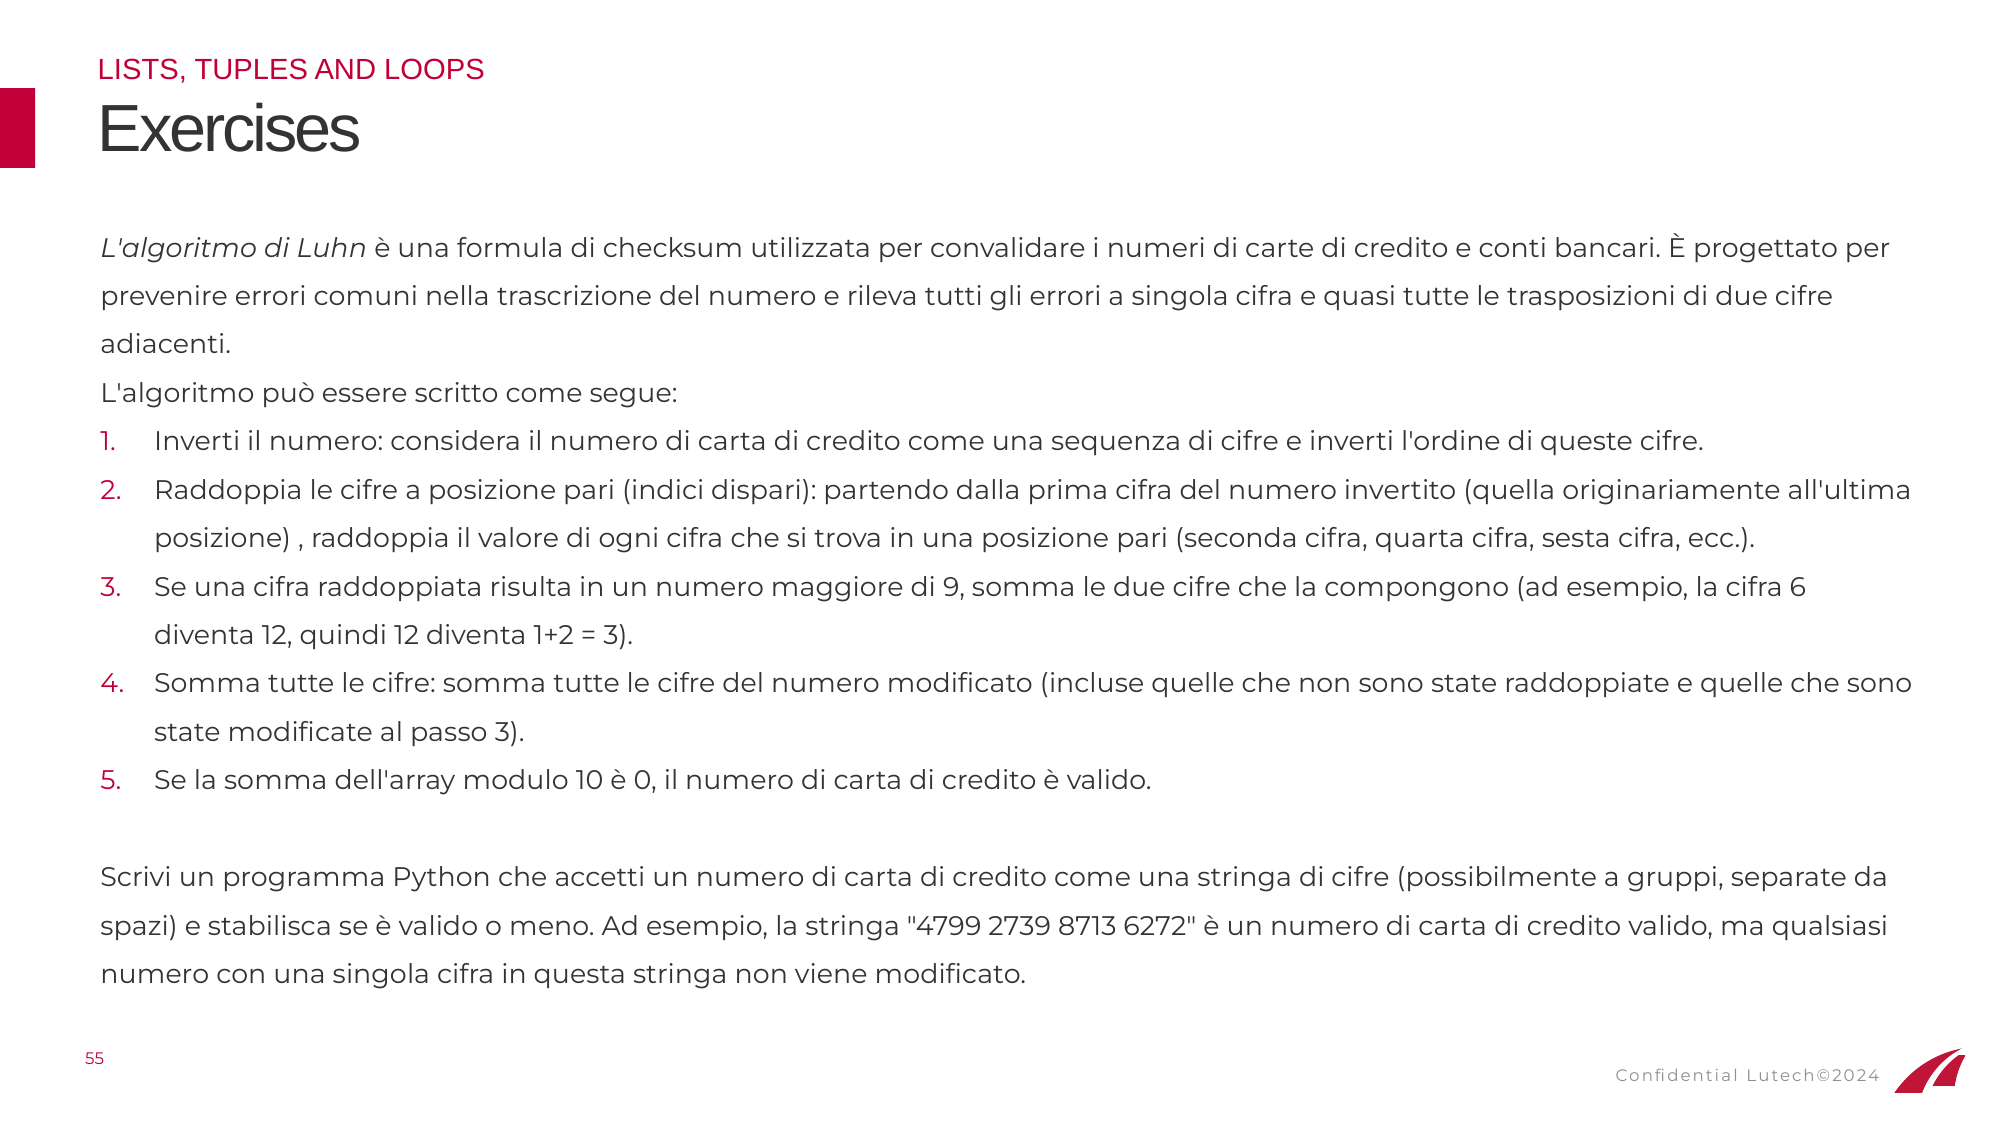

LISTS, TUPLES AND LOOPS
# Exercises
L'algoritmo di Luhn è una formula di checksum utilizzata per convalidare i numeri di carte di credito e conti bancari. È progettato per prevenire errori comuni nella trascrizione del numero e rileva tutti gli errori a singola cifra e quasi tutte le trasposizioni di due cifre adiacenti.
L'algoritmo può essere scritto come segue:
Inverti il numero: considera il numero di carta di credito come una sequenza di cifre e inverti l'ordine di queste cifre.
Raddoppia le cifre a posizione pari (indici dispari): partendo dalla prima cifra del numero invertito (quella originariamente all'ultima posizione) , raddoppia il valore di ogni cifra che si trova in una posizione pari (seconda cifra, quarta cifra, sesta cifra, ecc.).
Se una cifra raddoppiata risulta in un numero maggiore di 9, somma le due cifre che la compongono (ad esempio, la cifra 6 diventa 12, quindi 12 diventa 1+2 = 3).
Somma tutte le cifre: somma tutte le cifre del numero modificato (incluse quelle che non sono state raddoppiate e quelle che sono state modificate al passo 3).
Se la somma dell'array modulo 10 è 0, il numero di carta di credito è valido.

Scrivi un programma Python che accetti un numero di carta di credito come una stringa di cifre (possibilmente a gruppi, separate da spazi) e stabilisca se è valido o meno. Ad esempio, la stringa "4799 2739 8713 6272" è un numero di carta di credito valido, ma qualsiasi numero con una singola cifra in questa stringa non viene modificato.